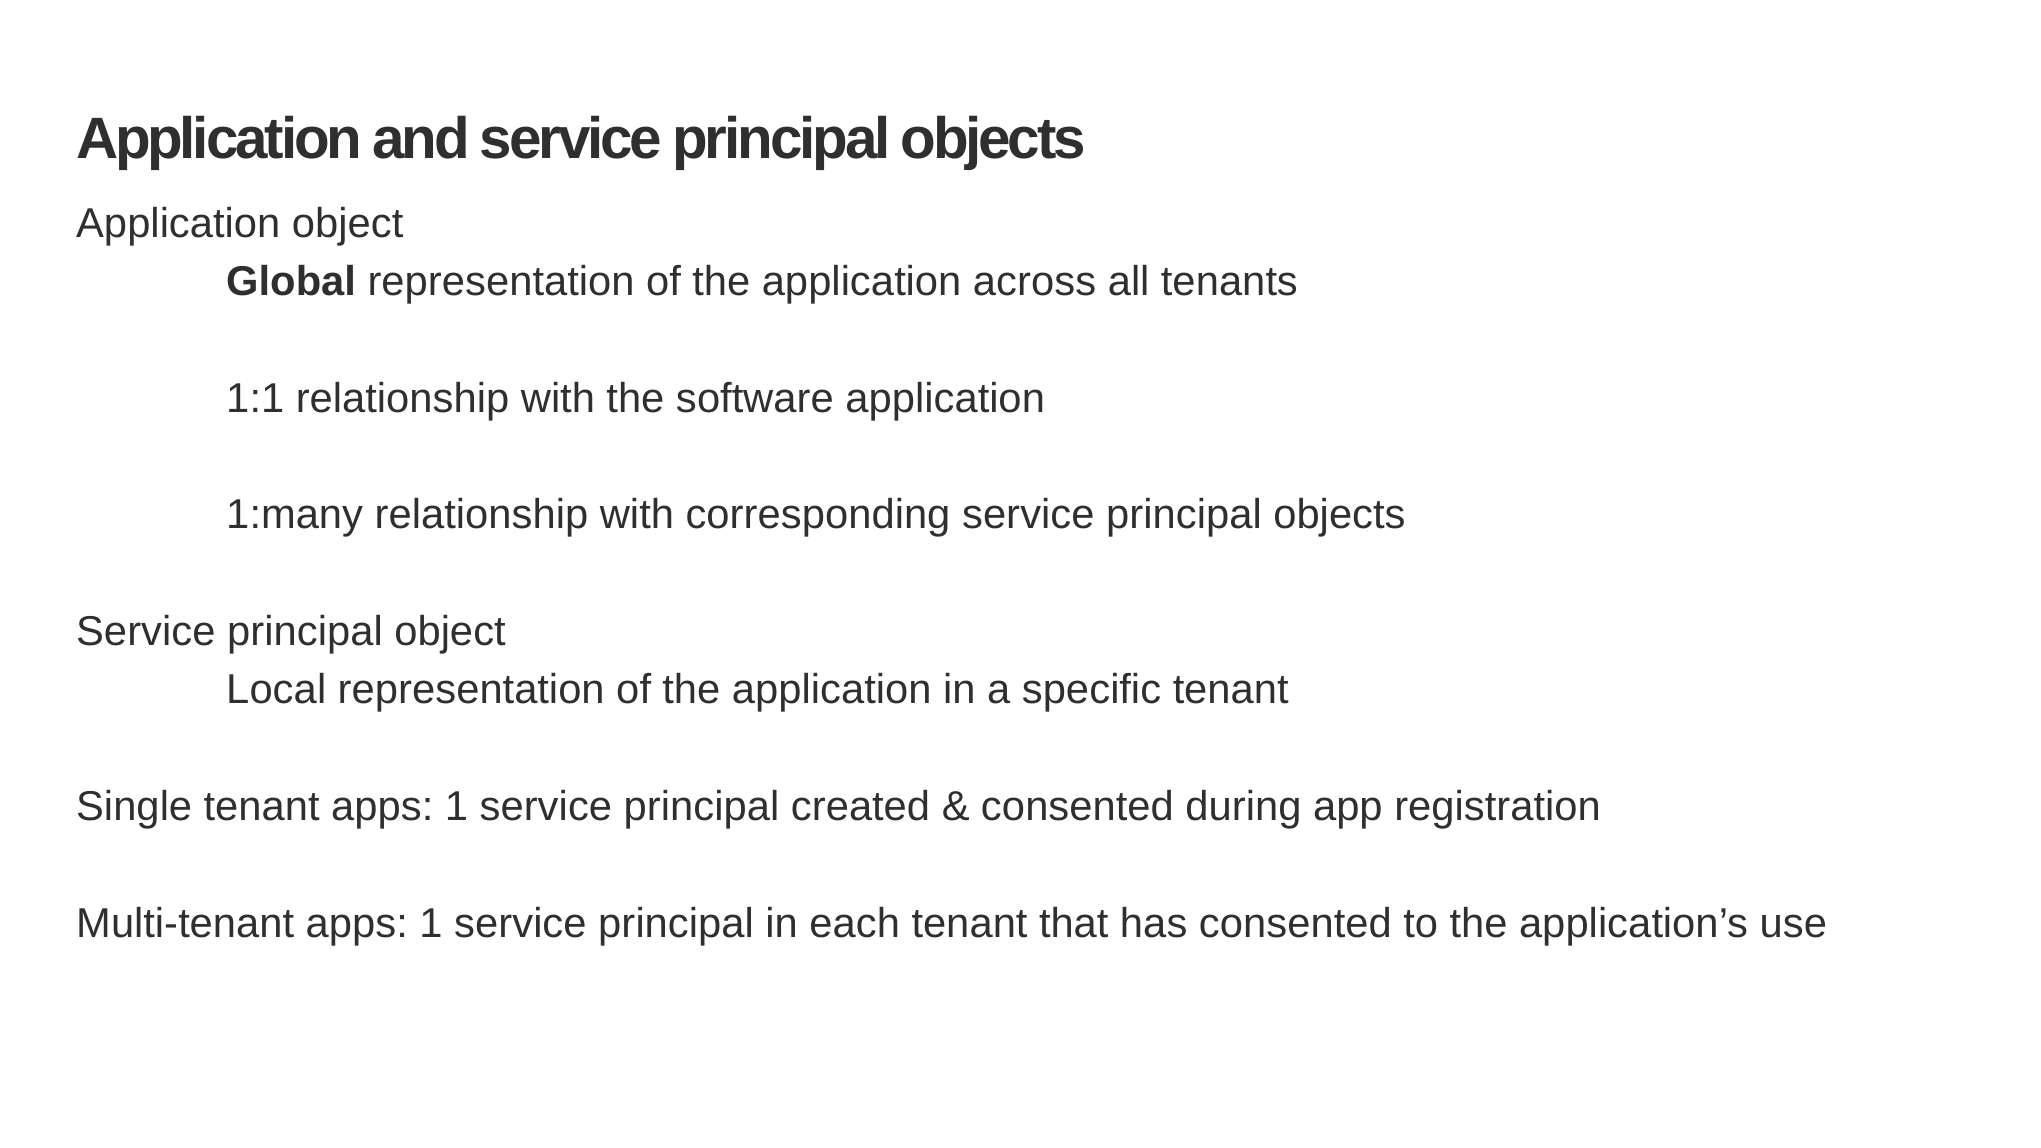

# Application and service principal objects
Application object
	Global representation of the application across all tenants

	1:1 relationship with the software application

	1:many relationship with corresponding service principal objects

Service principal object
	Local representation of the application in a specific tenant

Single tenant apps: 1 service principal created & consented during app registration

Multi-tenant apps: 1 service principal in each tenant that has consented to the application’s use